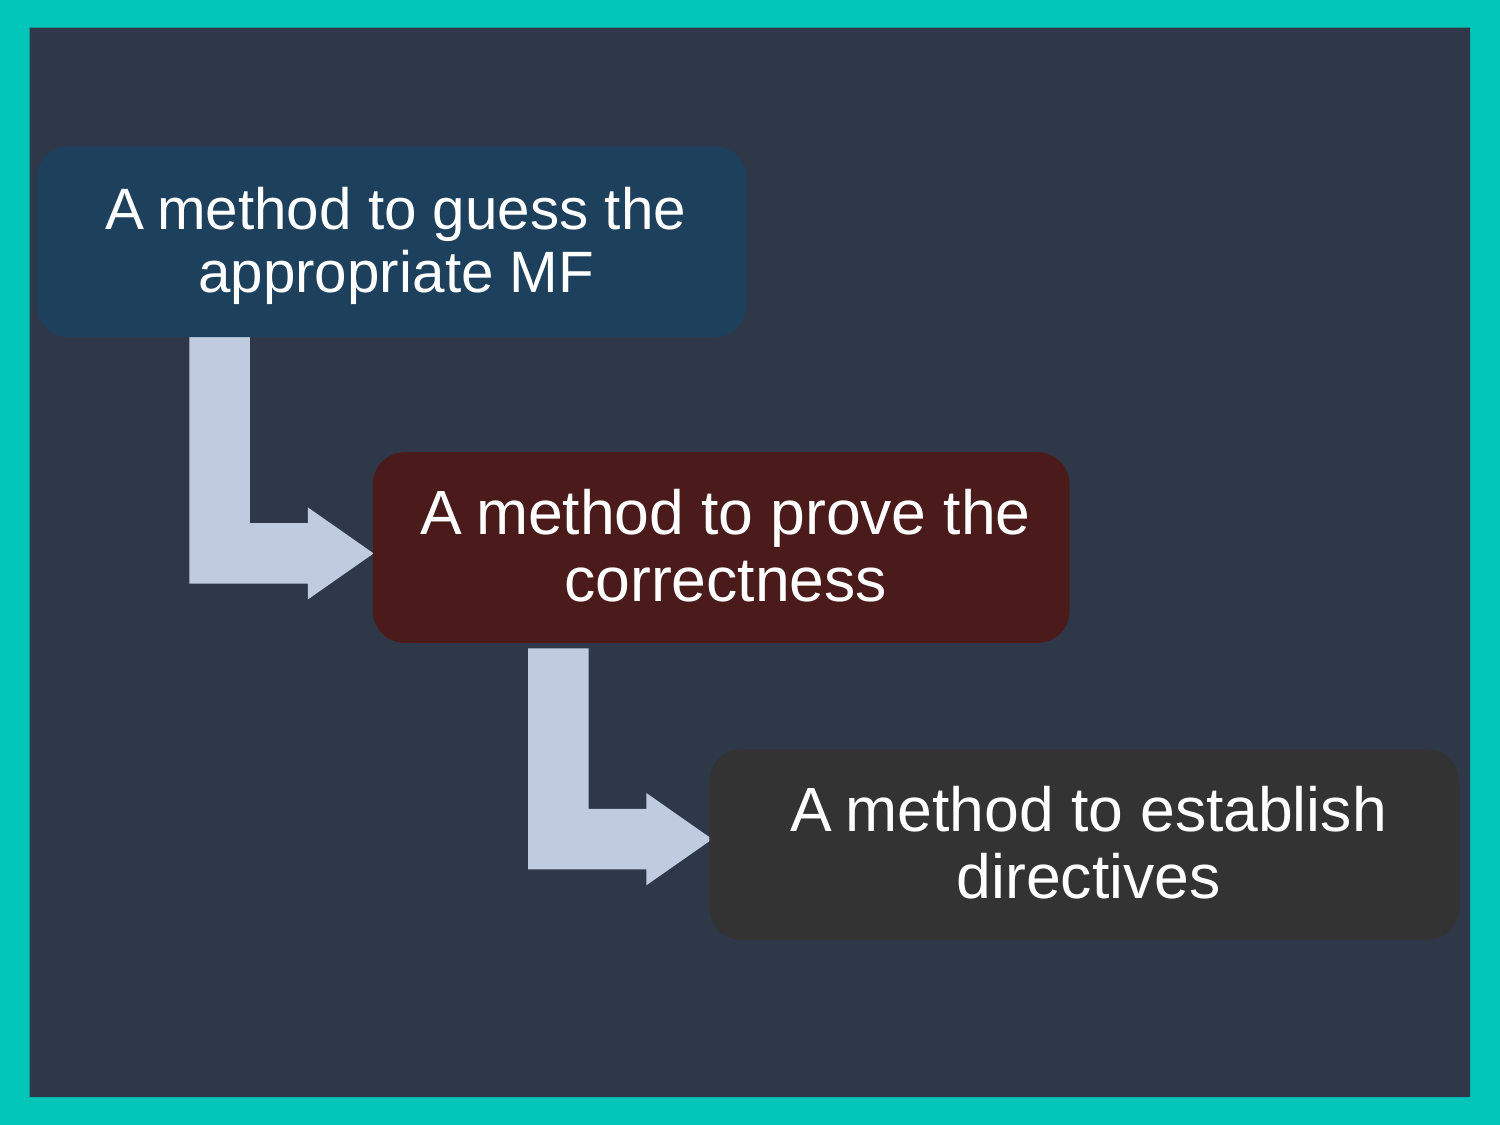

A method to guess the appropriate MF
A method to prove the correctness
A method to establish directives